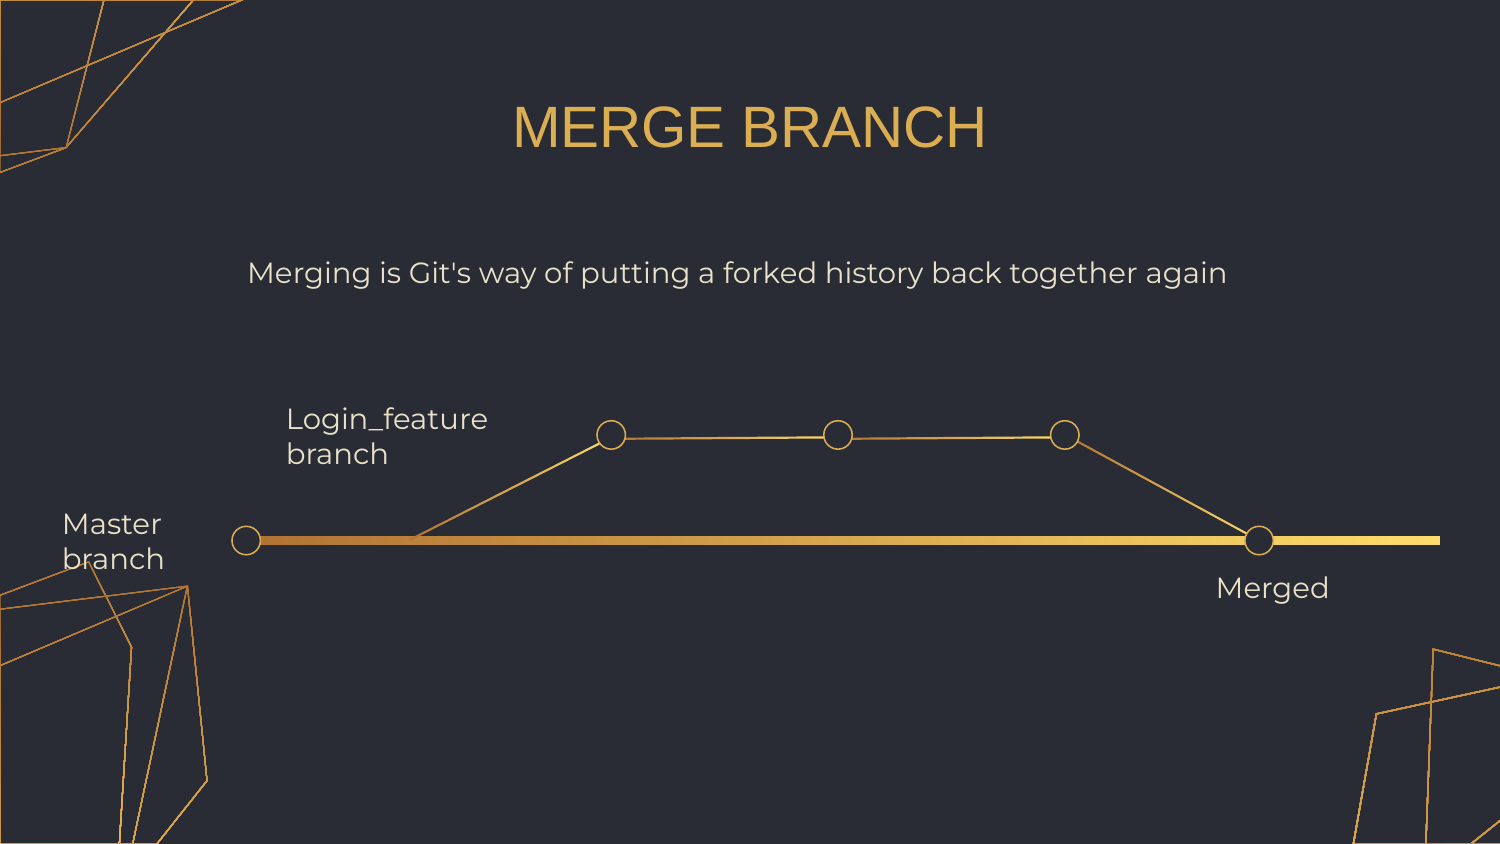

# MERGE BRANCH
Merging is Git's way of putting a forked history back together again
Login_feature
branch

Master
branch

Merged